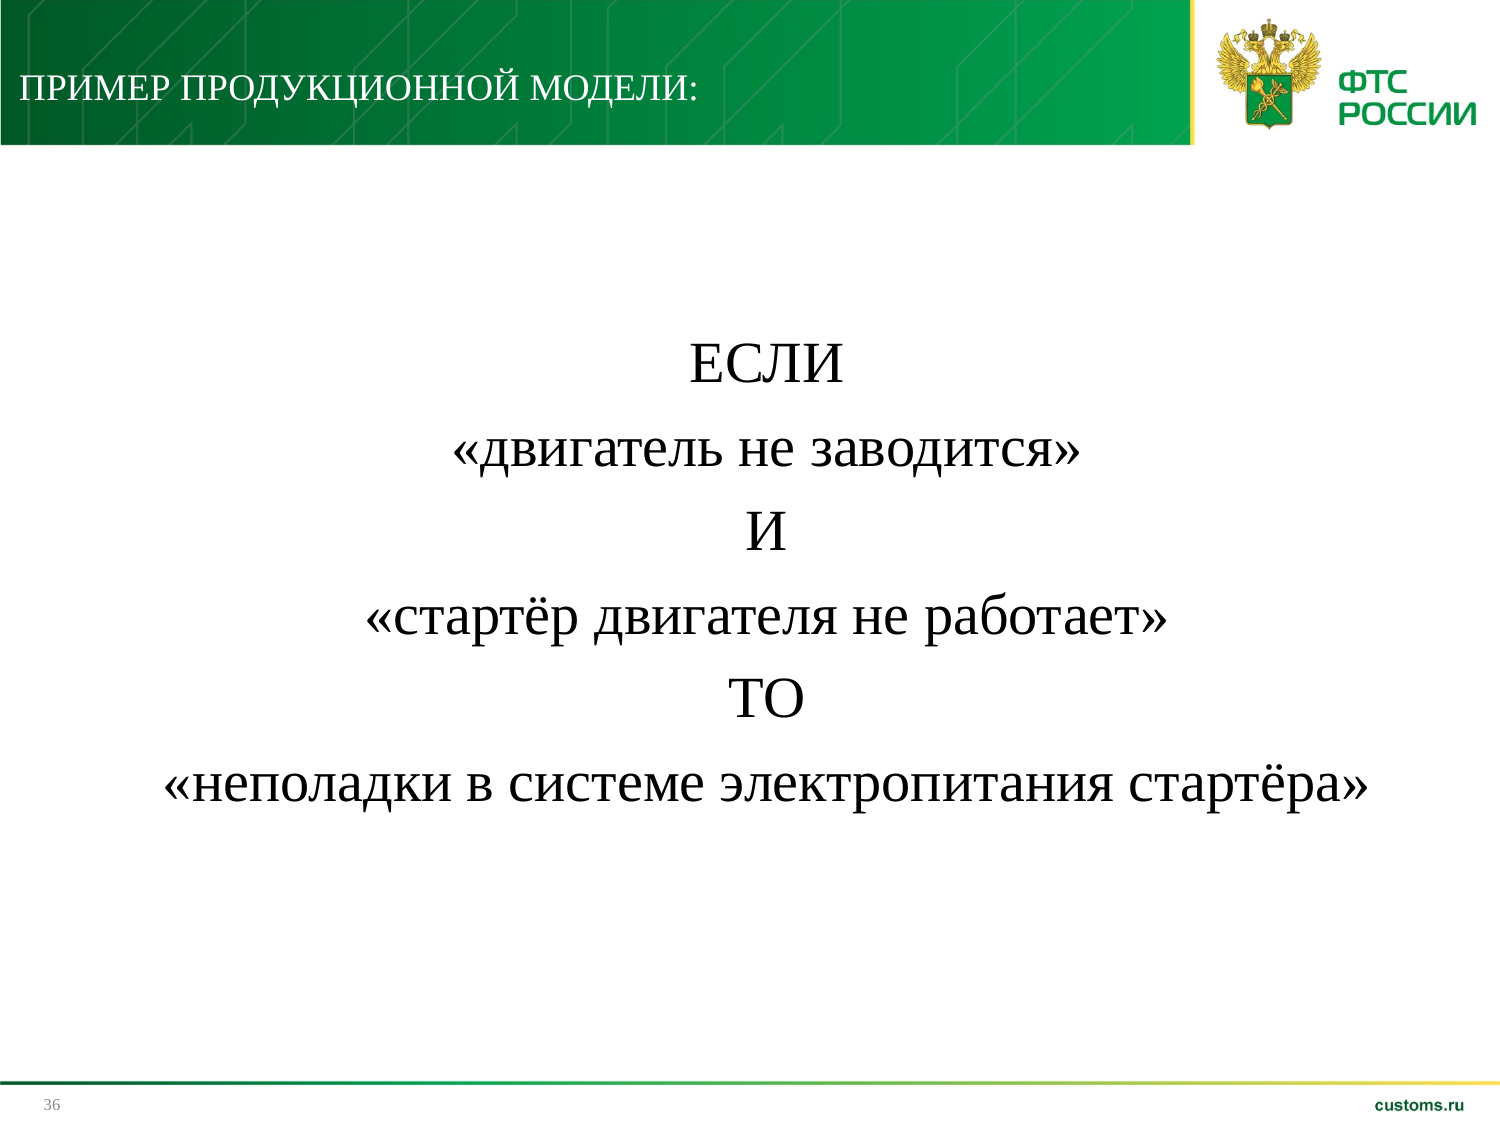

# ПРИМЕР ПРОДУКЦИОННОЙ МОДЕЛИ:
ЕСЛИ
«двигатель не заводится»
И
«стартёр двигателя не работает»
ТО
«неполадки в системе электропитания стартёра»

36